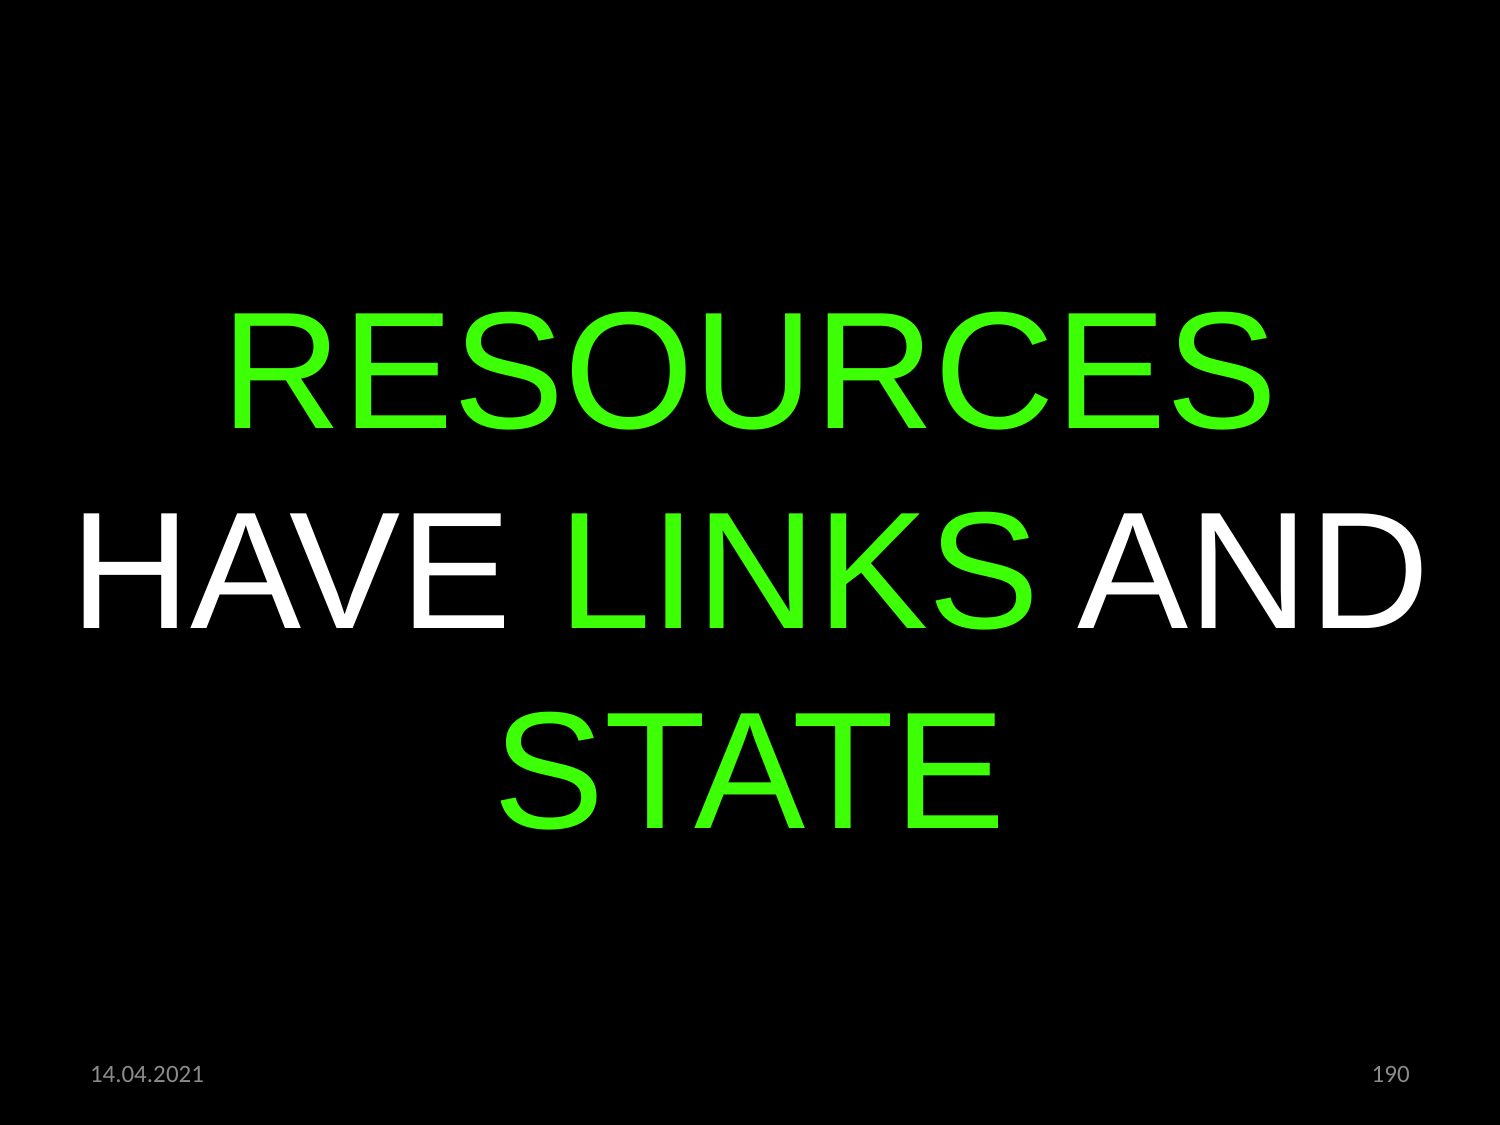

RESOURCES HAVE LINKS AND STATE
14.04.2021
190